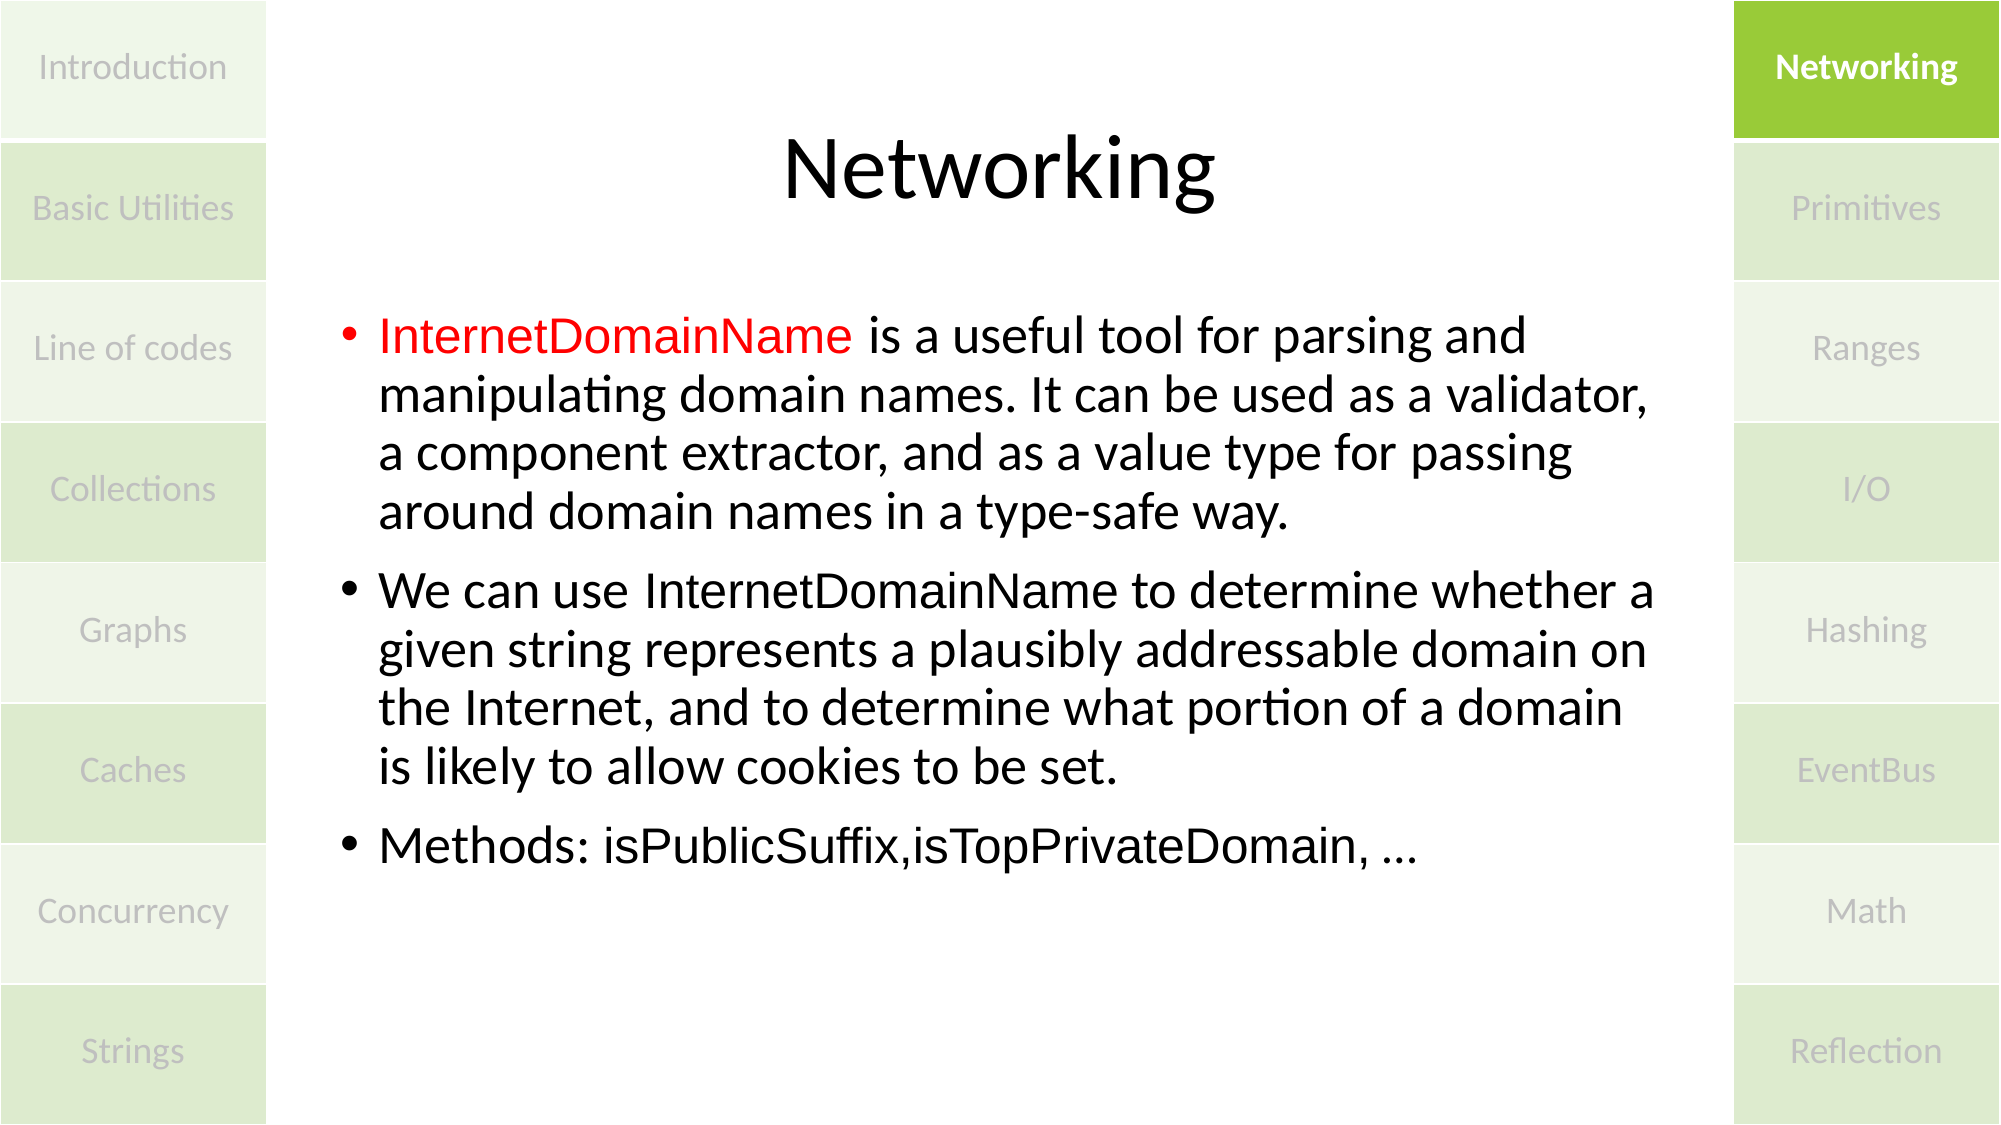

| Introduction |
| --- |
| Basic Utilities |
| Line of codes |
| Collections |
| Graphs |
| Caches |
| Concurrency |
| Strings |
| Networking |
| --- |
| Primitives |
| Ranges |
| I/O |
| Hashing |
| EventBus |
| Math |
| Reflection |
# Networking
InternetDomainName is a useful tool for parsing and manipulating domain names. It can be used as a validator, a component extractor, and as a value type for passing around domain names in a type-safe way.
We can use InternetDomainName to determine whether a given string represents a plausibly addressable domain on the Internet, and to determine what portion of a domain is likely to allow cookies to be set.
Methods: isPublicSuffix,isTopPrivateDomain, …